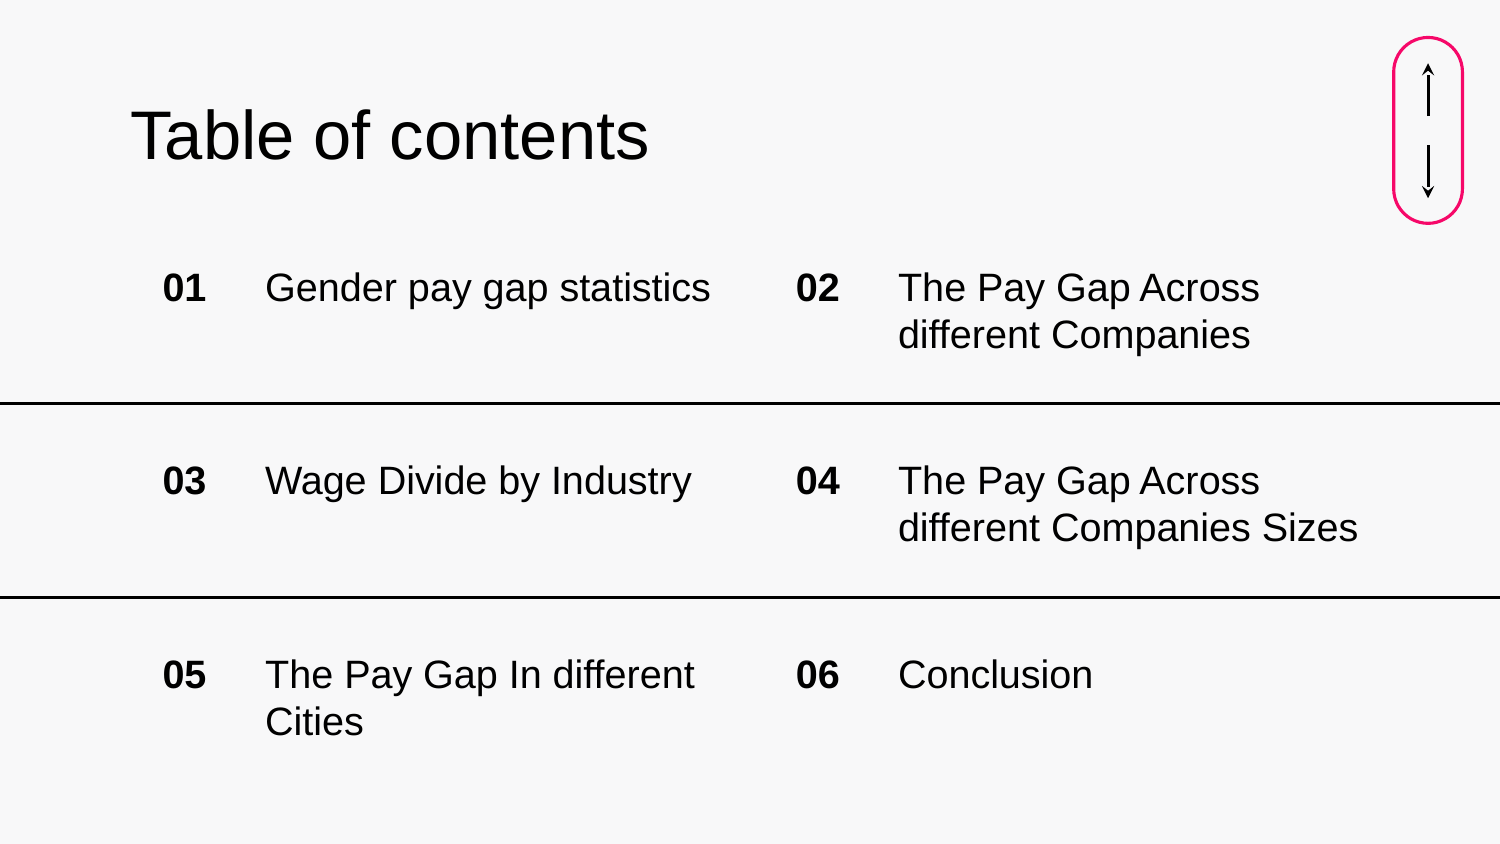

# Table of contents
01
Gender pay gap statistics
02
The Pay Gap Across different Companies
03
Wage Divide by Industry
04
The Pay Gap Across different Companies Sizes
05
The Pay Gap In different Cities

06
Conclusion